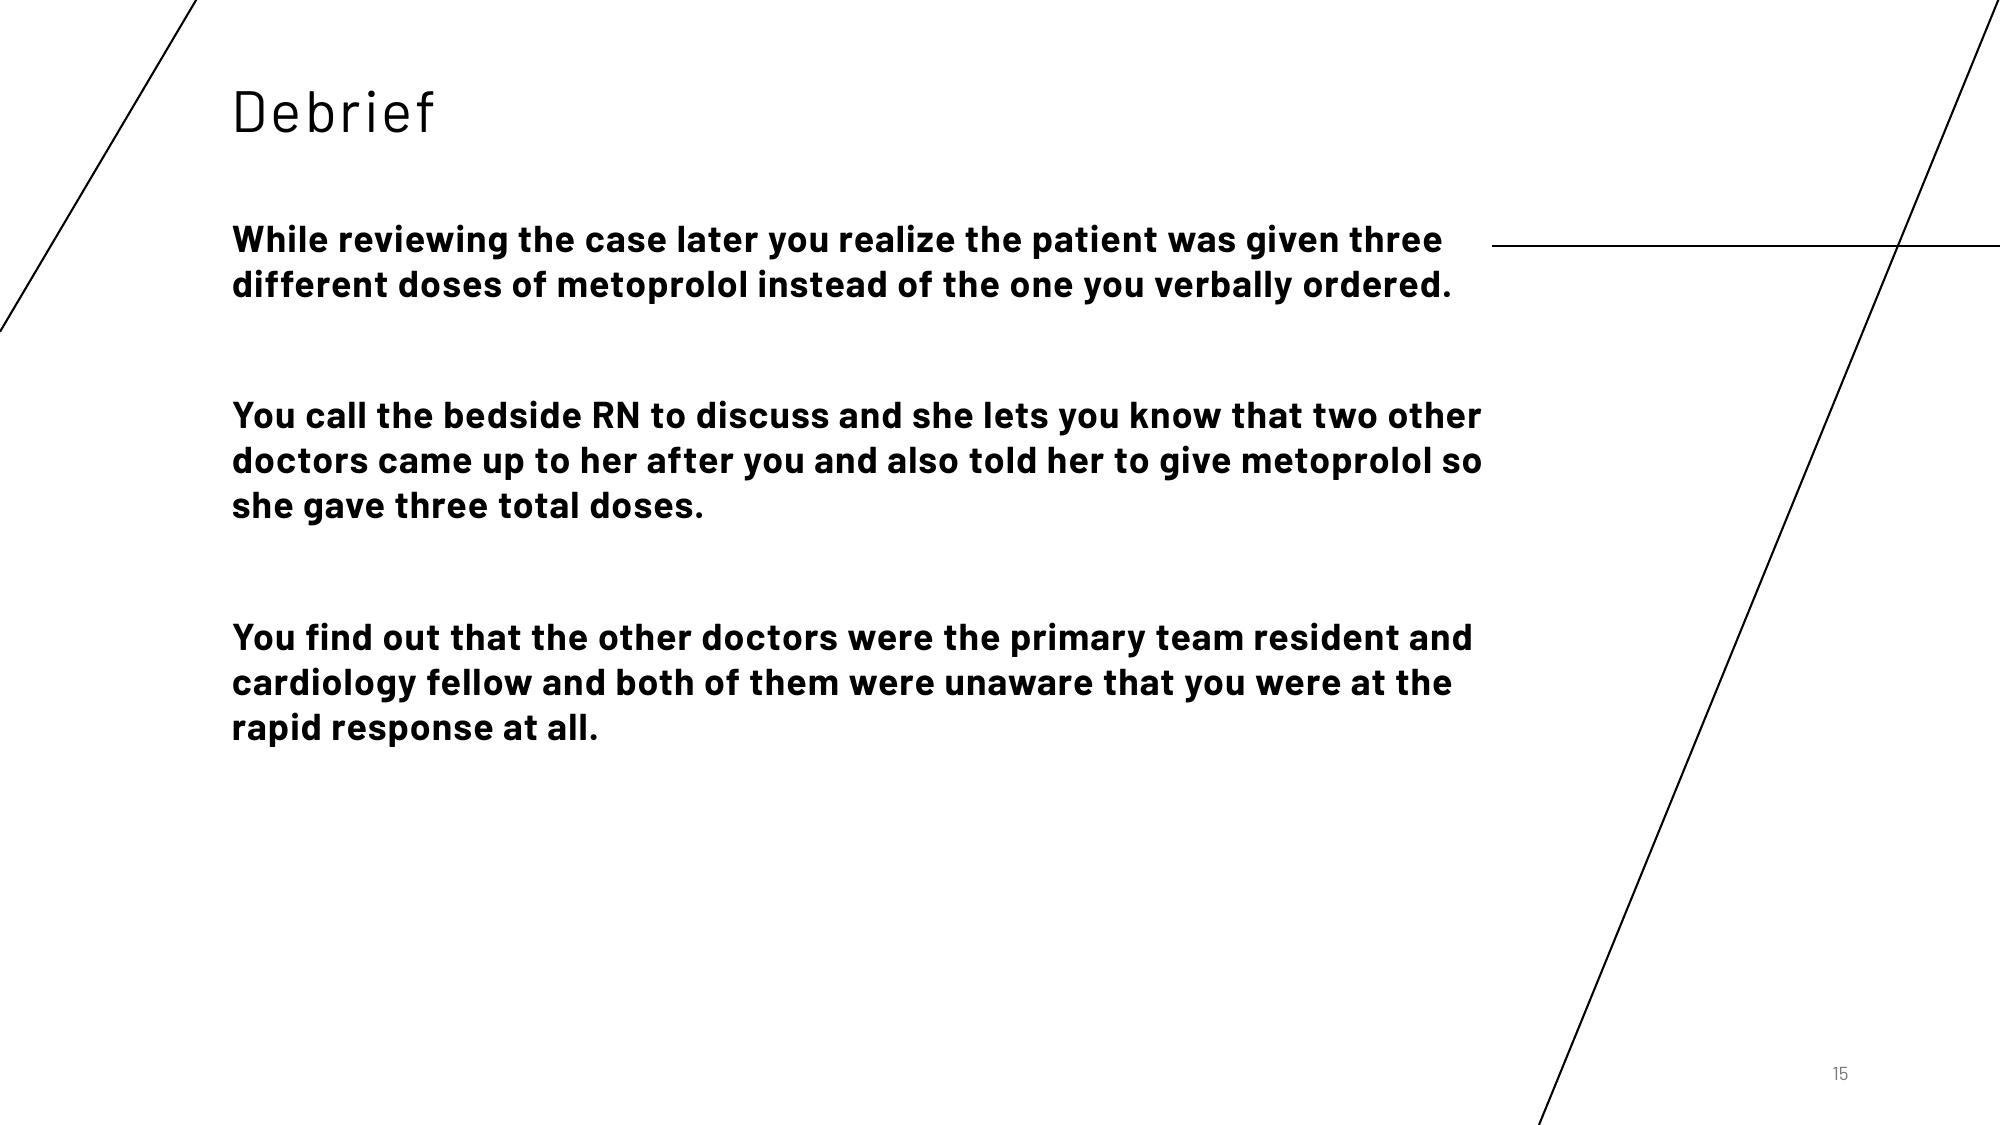

# Debrief
While reviewing the case later you realize the patient was given three different doses of metoprolol instead of the one you verbally ordered.

You call the bedside RN to discuss and she lets you know that two other doctors came up to her after you and also told her to give metoprolol so she gave three total doses.

You find out that the other doctors were the primary team resident and cardiology fellow and both of them were unaware that you were at the rapid response at all.

15